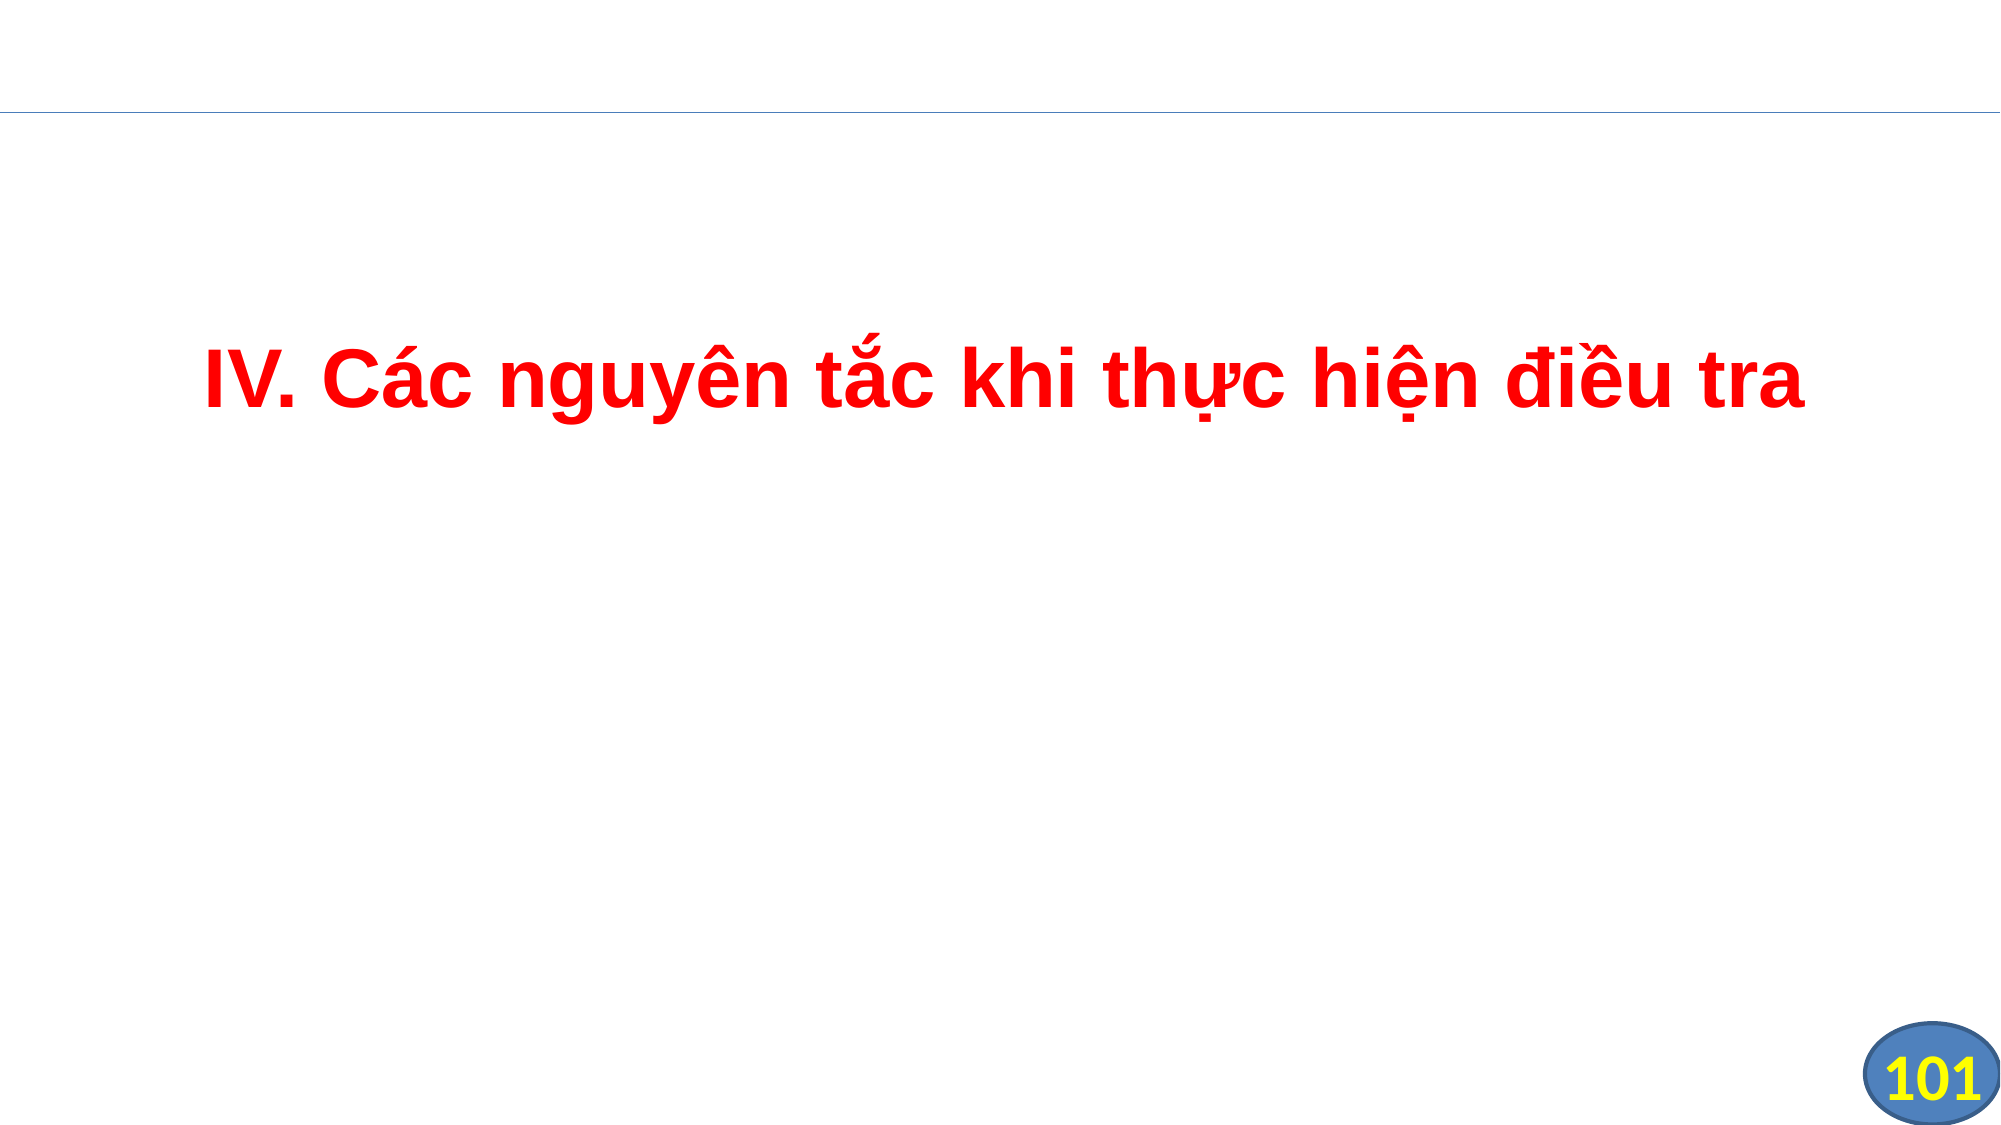

IV. Các nguyên tắc khi thực hiện điều tra
101